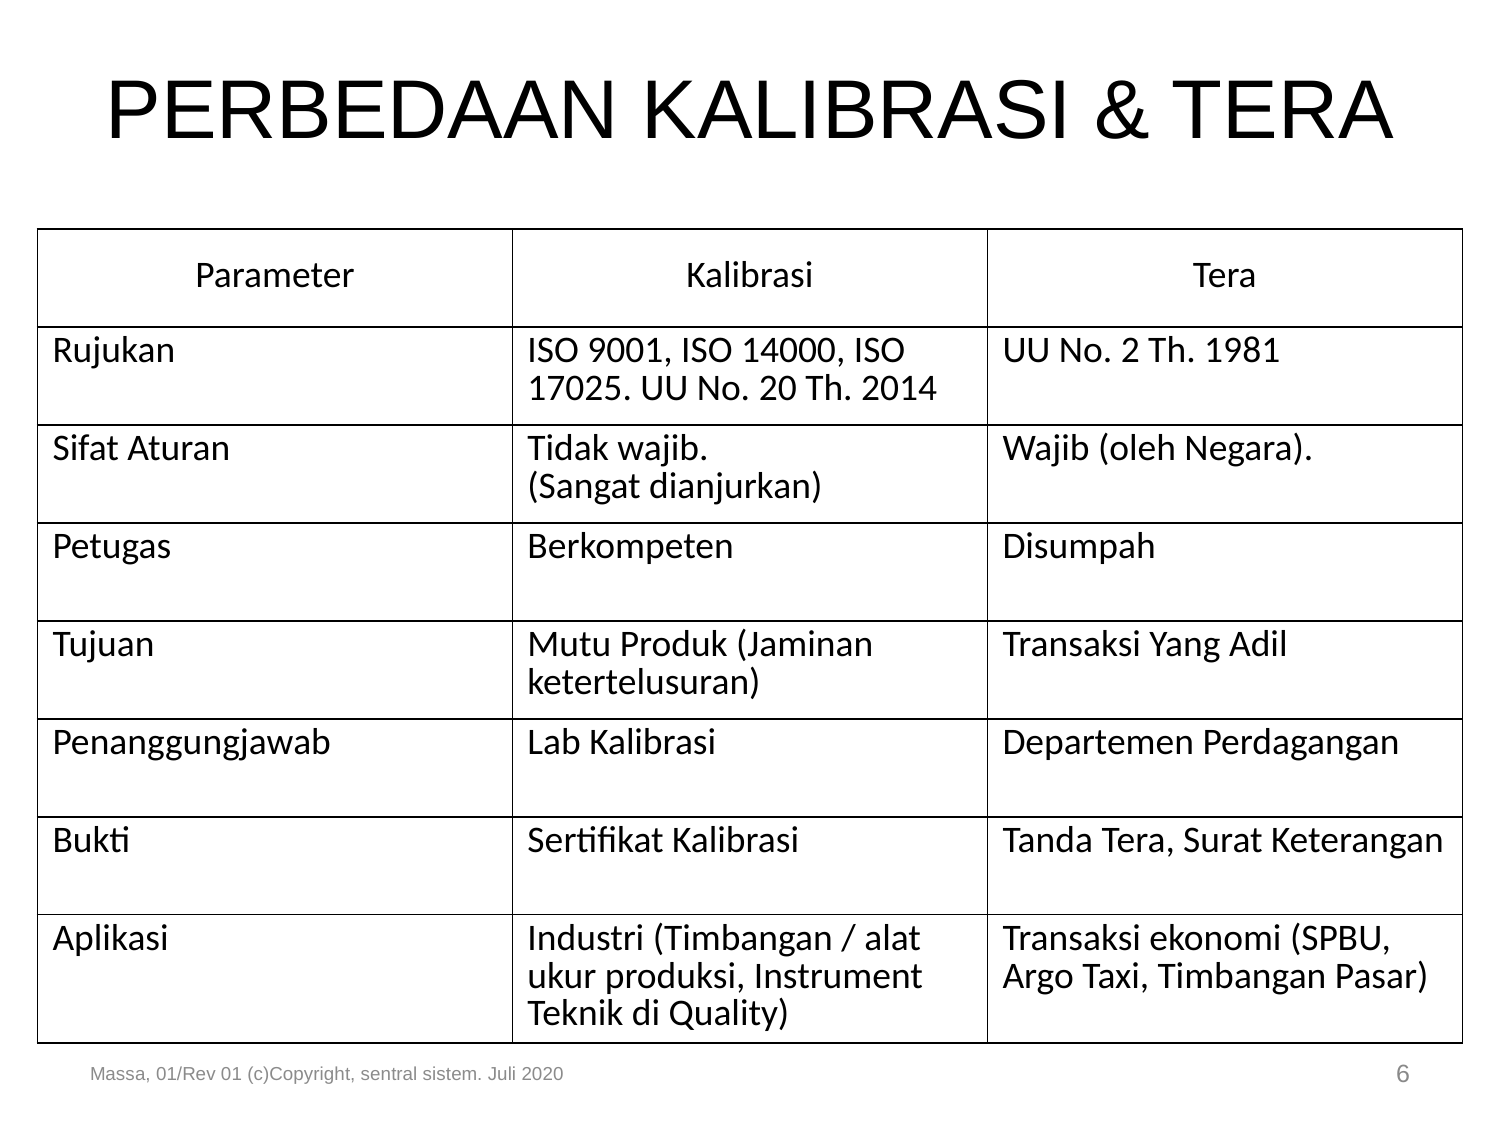

PERBEDAAN KALIBRASI & TERA
| Parameter | Kalibrasi | Tera |
| --- | --- | --- |
| Rujukan | ISO 9001, ISO 14000, ISO 17025. UU No. 20 Th. 2014 | UU No. 2 Th. 1981 |
| Sifat Aturan | Tidak wajib. (Sangat dianjurkan) | Wajib (oleh Negara). |
| Petugas | Berkompeten | Disumpah |
| Tujuan | Mutu Produk (Jaminan ketertelusuran) | Transaksi Yang Adil |
| Penanggungjawab | Lab Kalibrasi | Departemen Perdagangan |
| Bukti | Sertifikat Kalibrasi | Tanda Tera, Surat Keterangan |
| Aplikasi | Industri (Timbangan / alat ukur produksi, Instrument Teknik di Quality) | Transaksi ekonomi (SPBU, Argo Taxi, Timbangan Pasar) |
Massa, 01/Rev 01 (c)Copyright, sentral sistem. Juli 2020
6